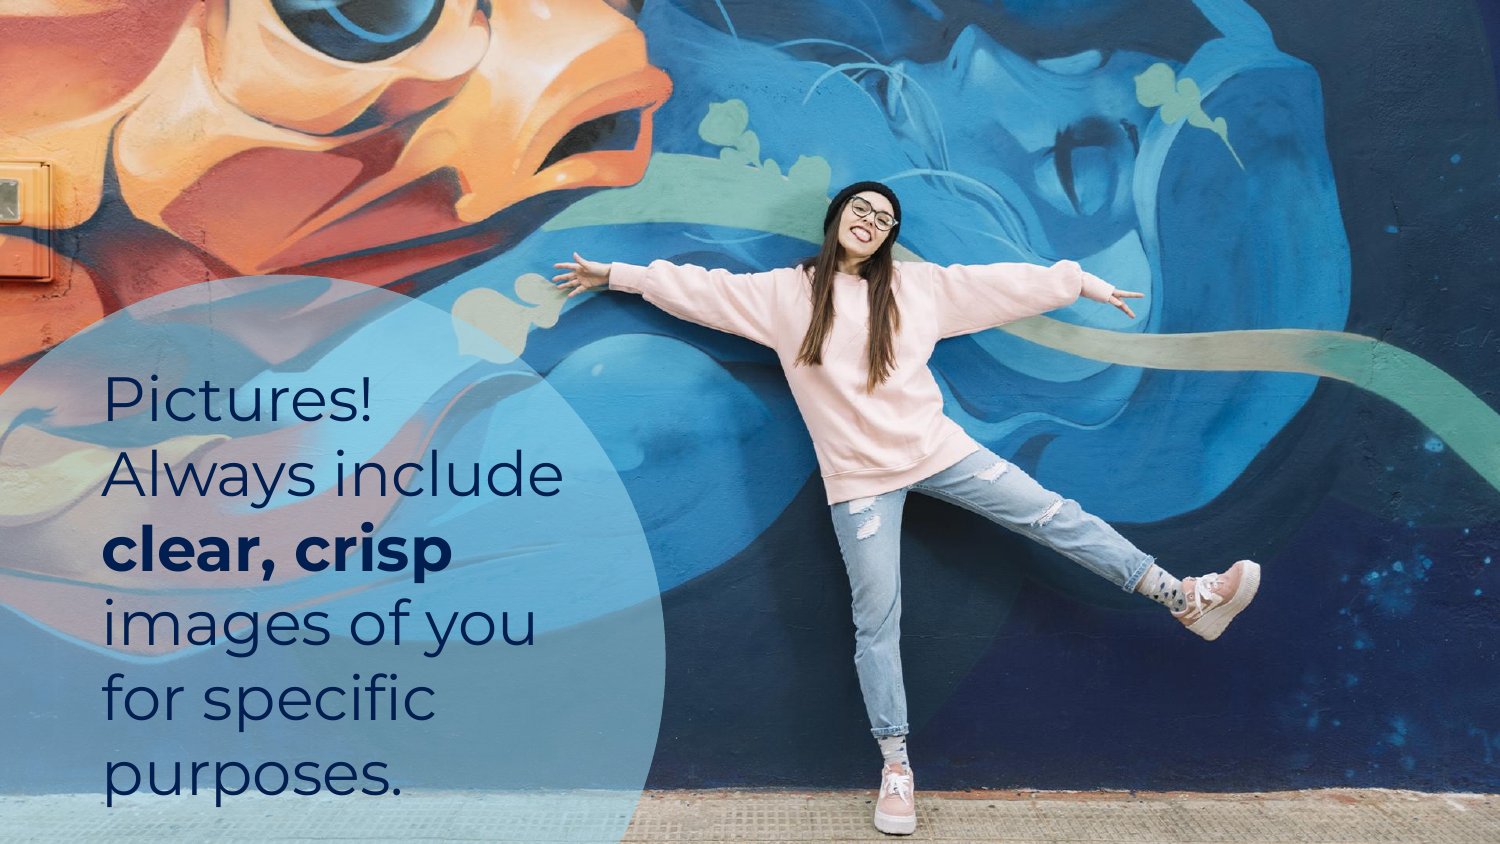

# Pictures!
Always include clear, crisp images of you for specific purposes.